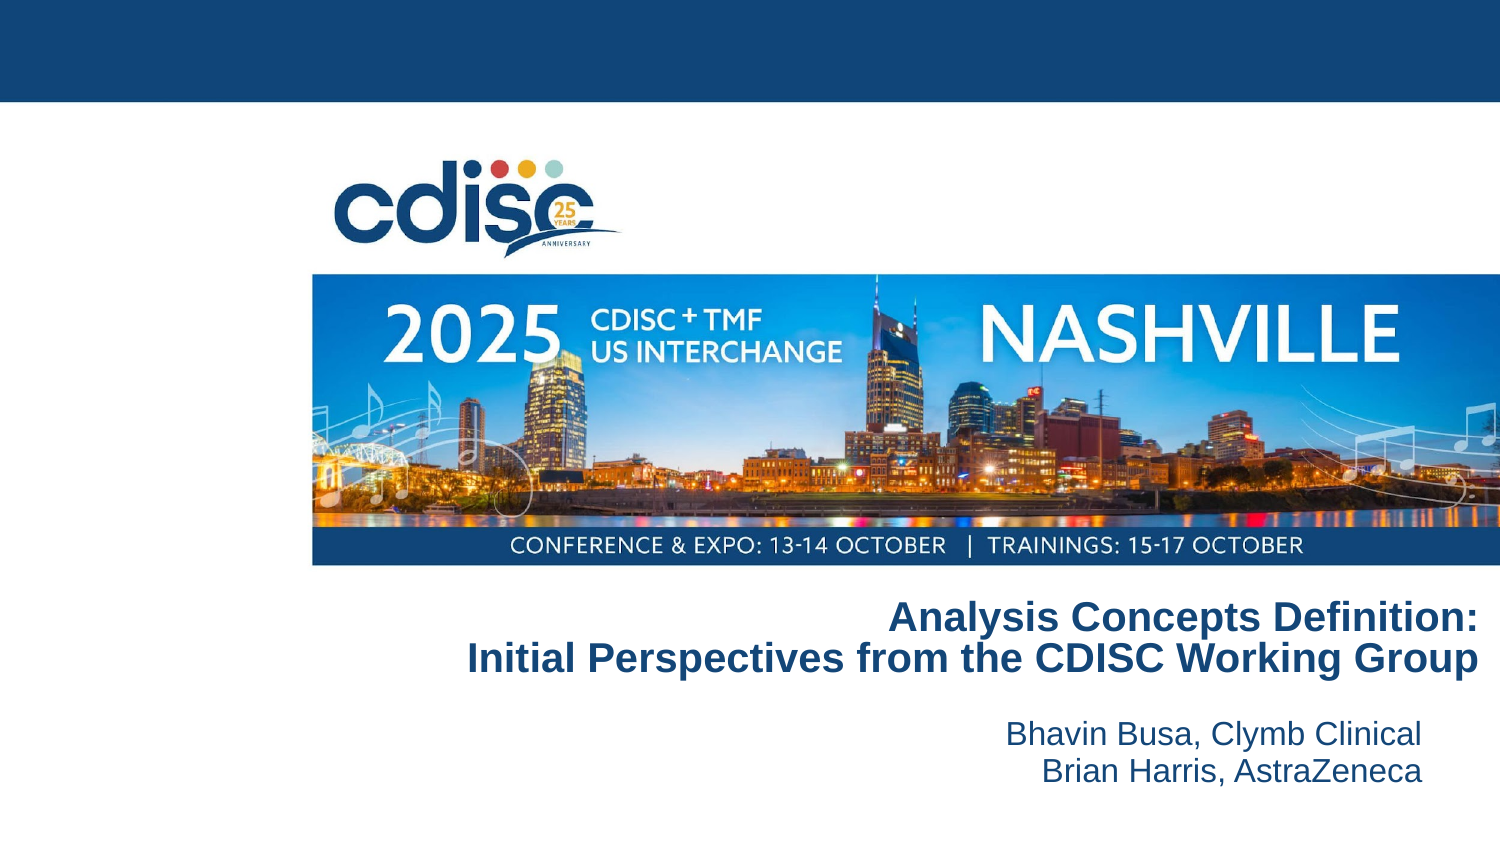

# Analysis Concepts Definition: Initial Perspectives from the CDISC Working Group
Bhavin Busa, Clymb Clinical
Brian Harris, AstraZeneca